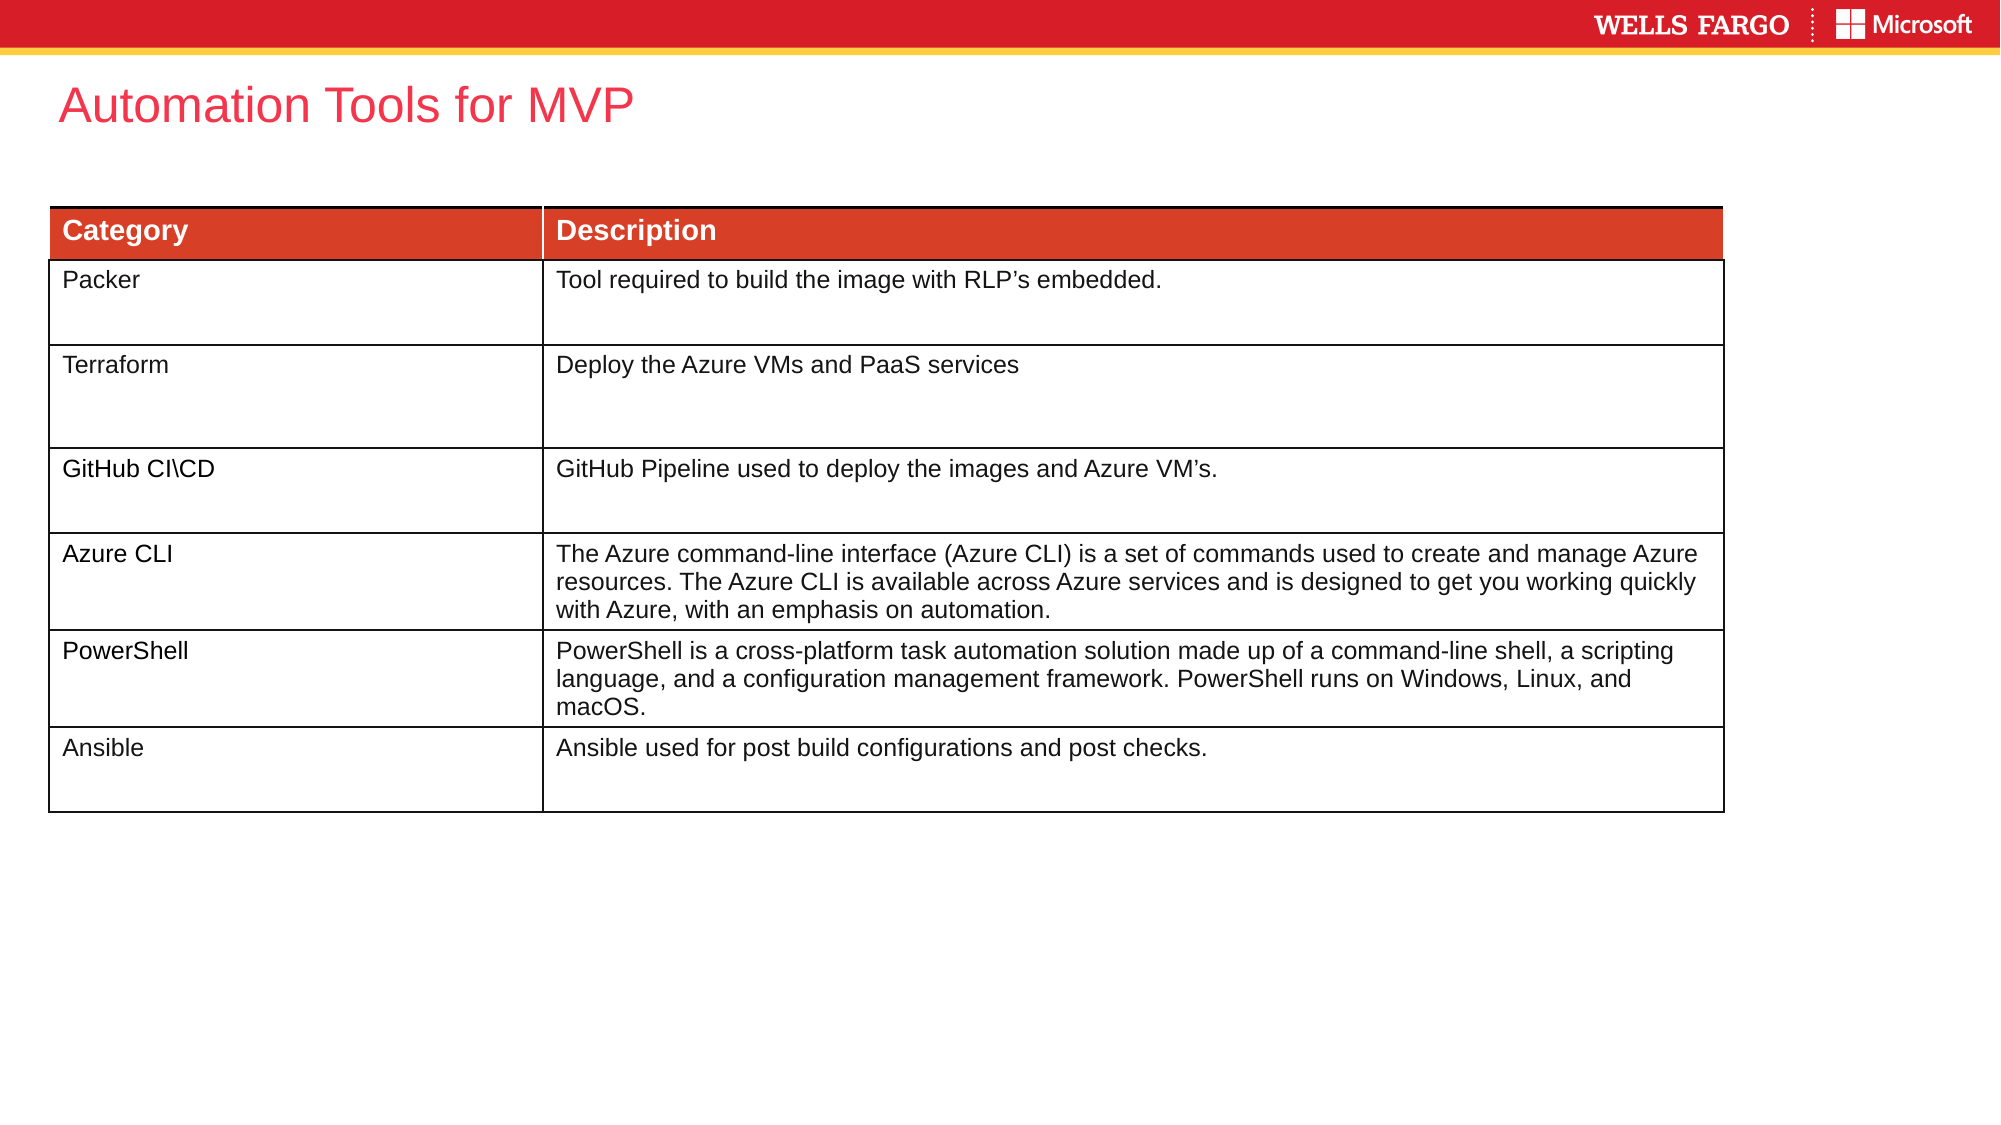

# Automation Tools for MVP
| Category | Description​ |
| --- | --- |
| Packer | Tool required to build the image with RLP’s embedded. |
| Terraform | Deploy the Azure VMs and PaaS services |
| GitHub CI\CD | GitHub Pipeline used to deploy the images and Azure VM’s. |
| Azure CLI | The Azure command-line interface (Azure CLI) is a set of commands used to create and manage Azure resources. The Azure CLI is available across Azure services and is designed to get you working quickly with Azure, with an emphasis on automation. |
| PowerShell | PowerShell is a cross-platform task automation solution made up of a command-line shell, a scripting language, and a configuration management framework. PowerShell runs on Windows, Linux, and macOS. |
| Ansible | Ansible used for post build configurations and post checks. |